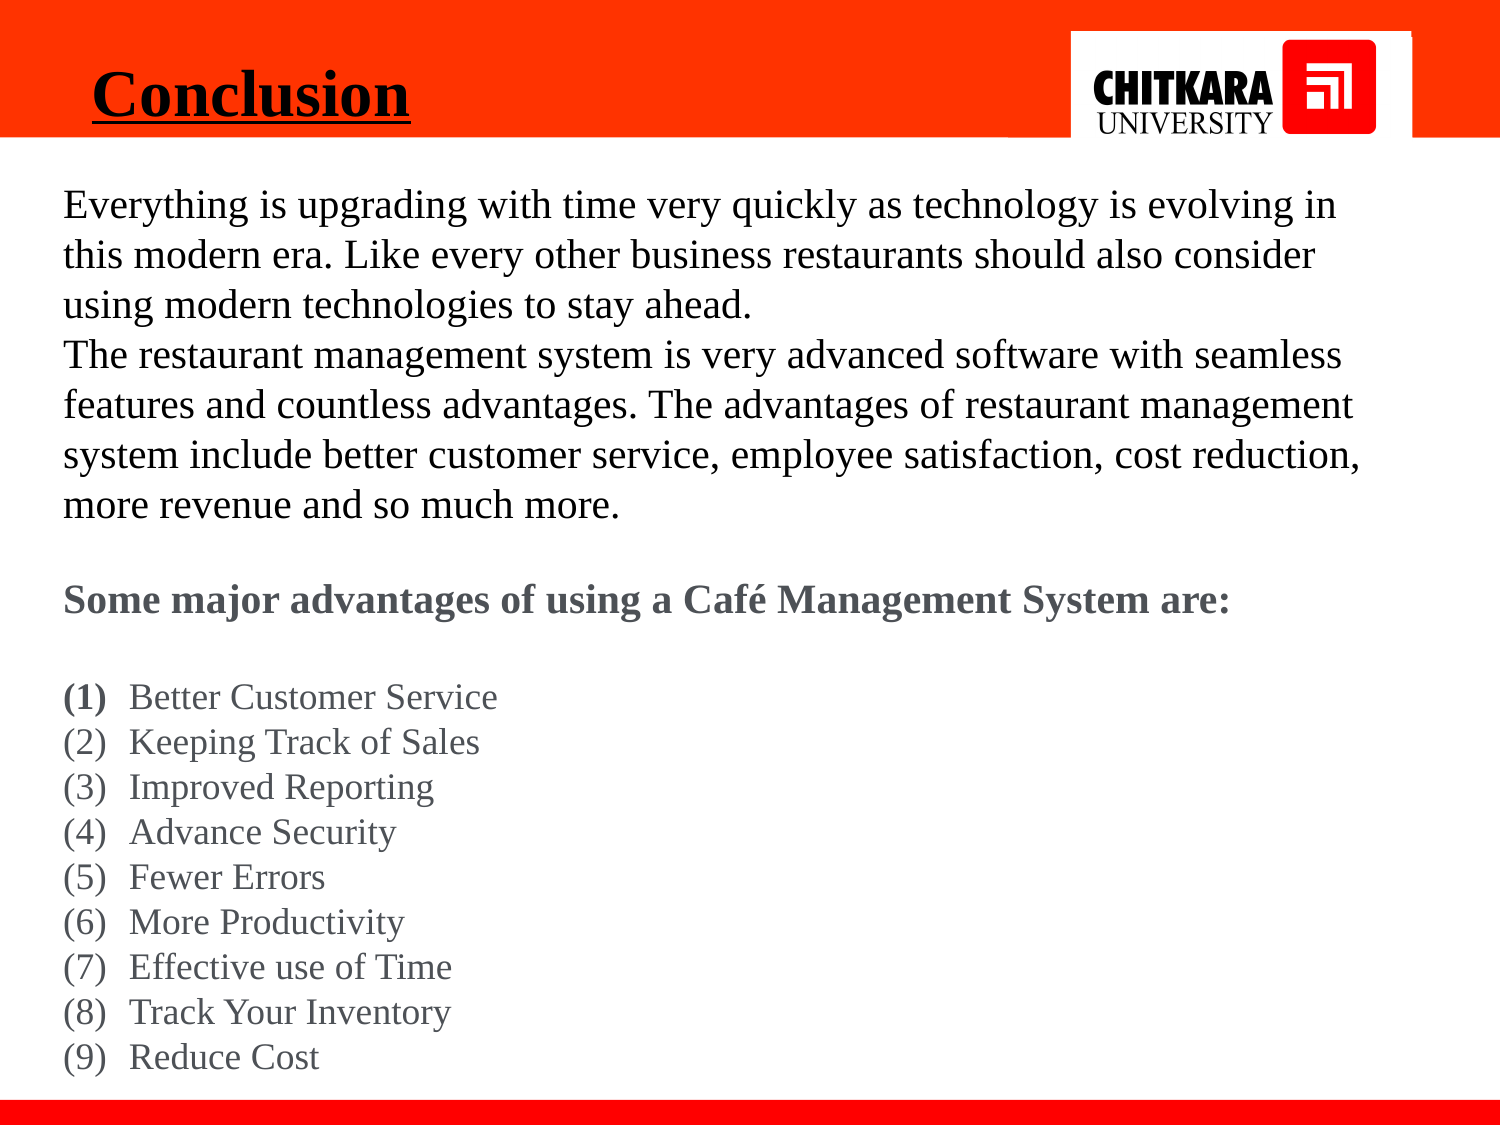

Conclusion
Everything is upgrading with time very quickly as technology is evolving in this modern era. Like every other business restaurants should also consider using modern technologies to stay ahead.
The restaurant management system is very advanced software with seamless features and countless advantages. The advantages of restaurant management system include better customer service, employee satisfaction, cost reduction, more revenue and so much more.

Some major advantages of using a Café Management System are:

 Better Customer Service
 Keeping Track of Sales
 Improved Reporting
 Advance Security
 Fewer Errors
 More Productivity
 Effective use of Time
 Track Your Inventory
 Reduce Cost